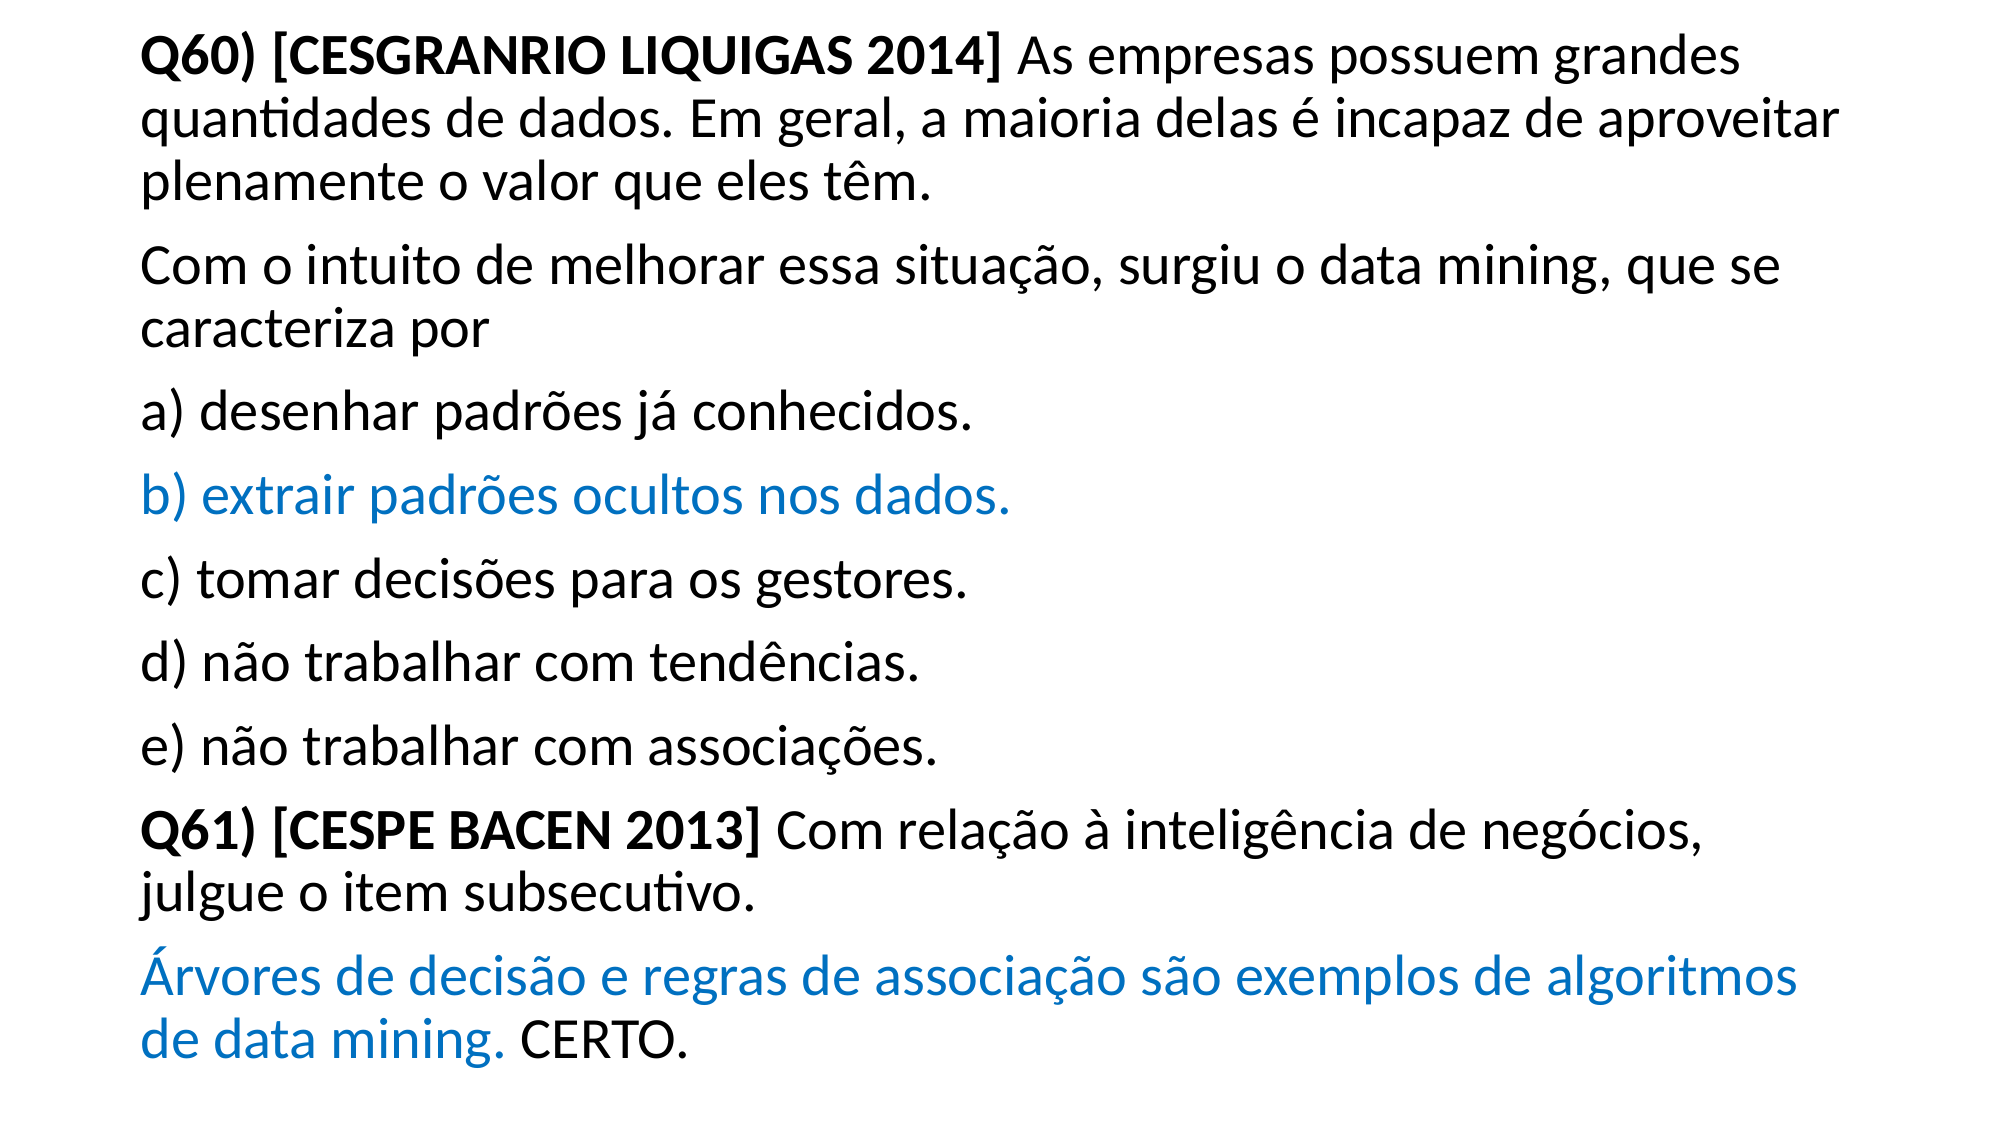

Q60) [CESGRANRIO LIQUIGAS 2014] As empresas possuem grandes quantidades de dados. Em geral, a maioria delas é incapaz de aproveitar plenamente o valor que eles têm.
Com o intuito de melhorar essa situação, surgiu o data mining, que se caracteriza por
a) desenhar padrões já conhecidos.
b) extrair padrões ocultos nos dados.
c) tomar decisões para os gestores.
d) não trabalhar com tendências.
e) não trabalhar com associações.
Q61) [CESPE BACEN 2013] Com relação à inteligência de negócios, julgue o item subsecutivo.
Árvores de decisão e regras de associação são exemplos de algoritmos de data mining. CERTO.